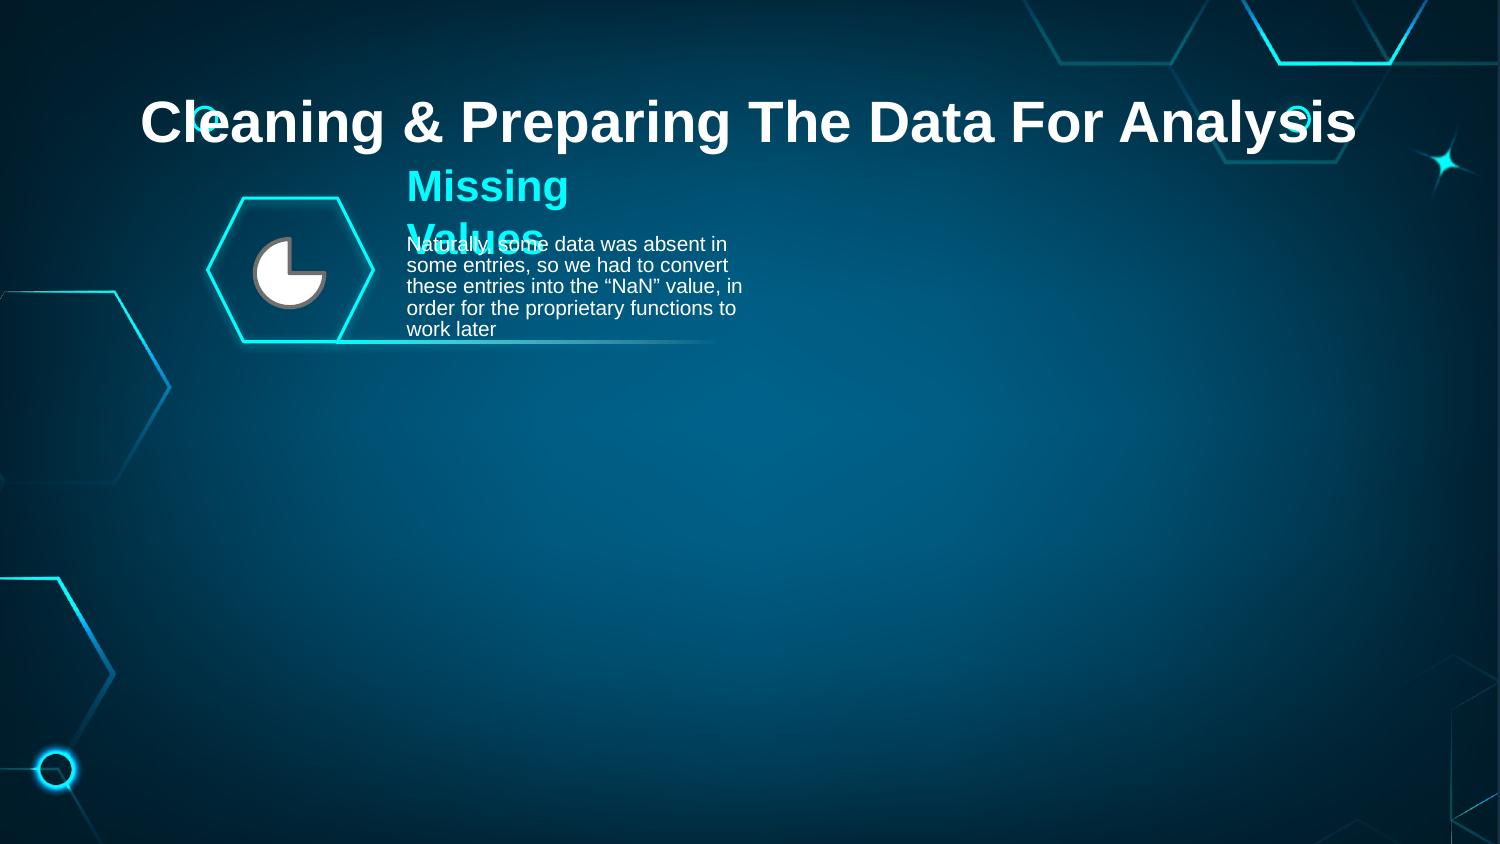

# Cleaning & Preparing The Data For Analysis

Missing Values

Naturally, some data was absent in some entries, so we had to convert these entries into the “NaN” value, in order for the proprietary functions to work later